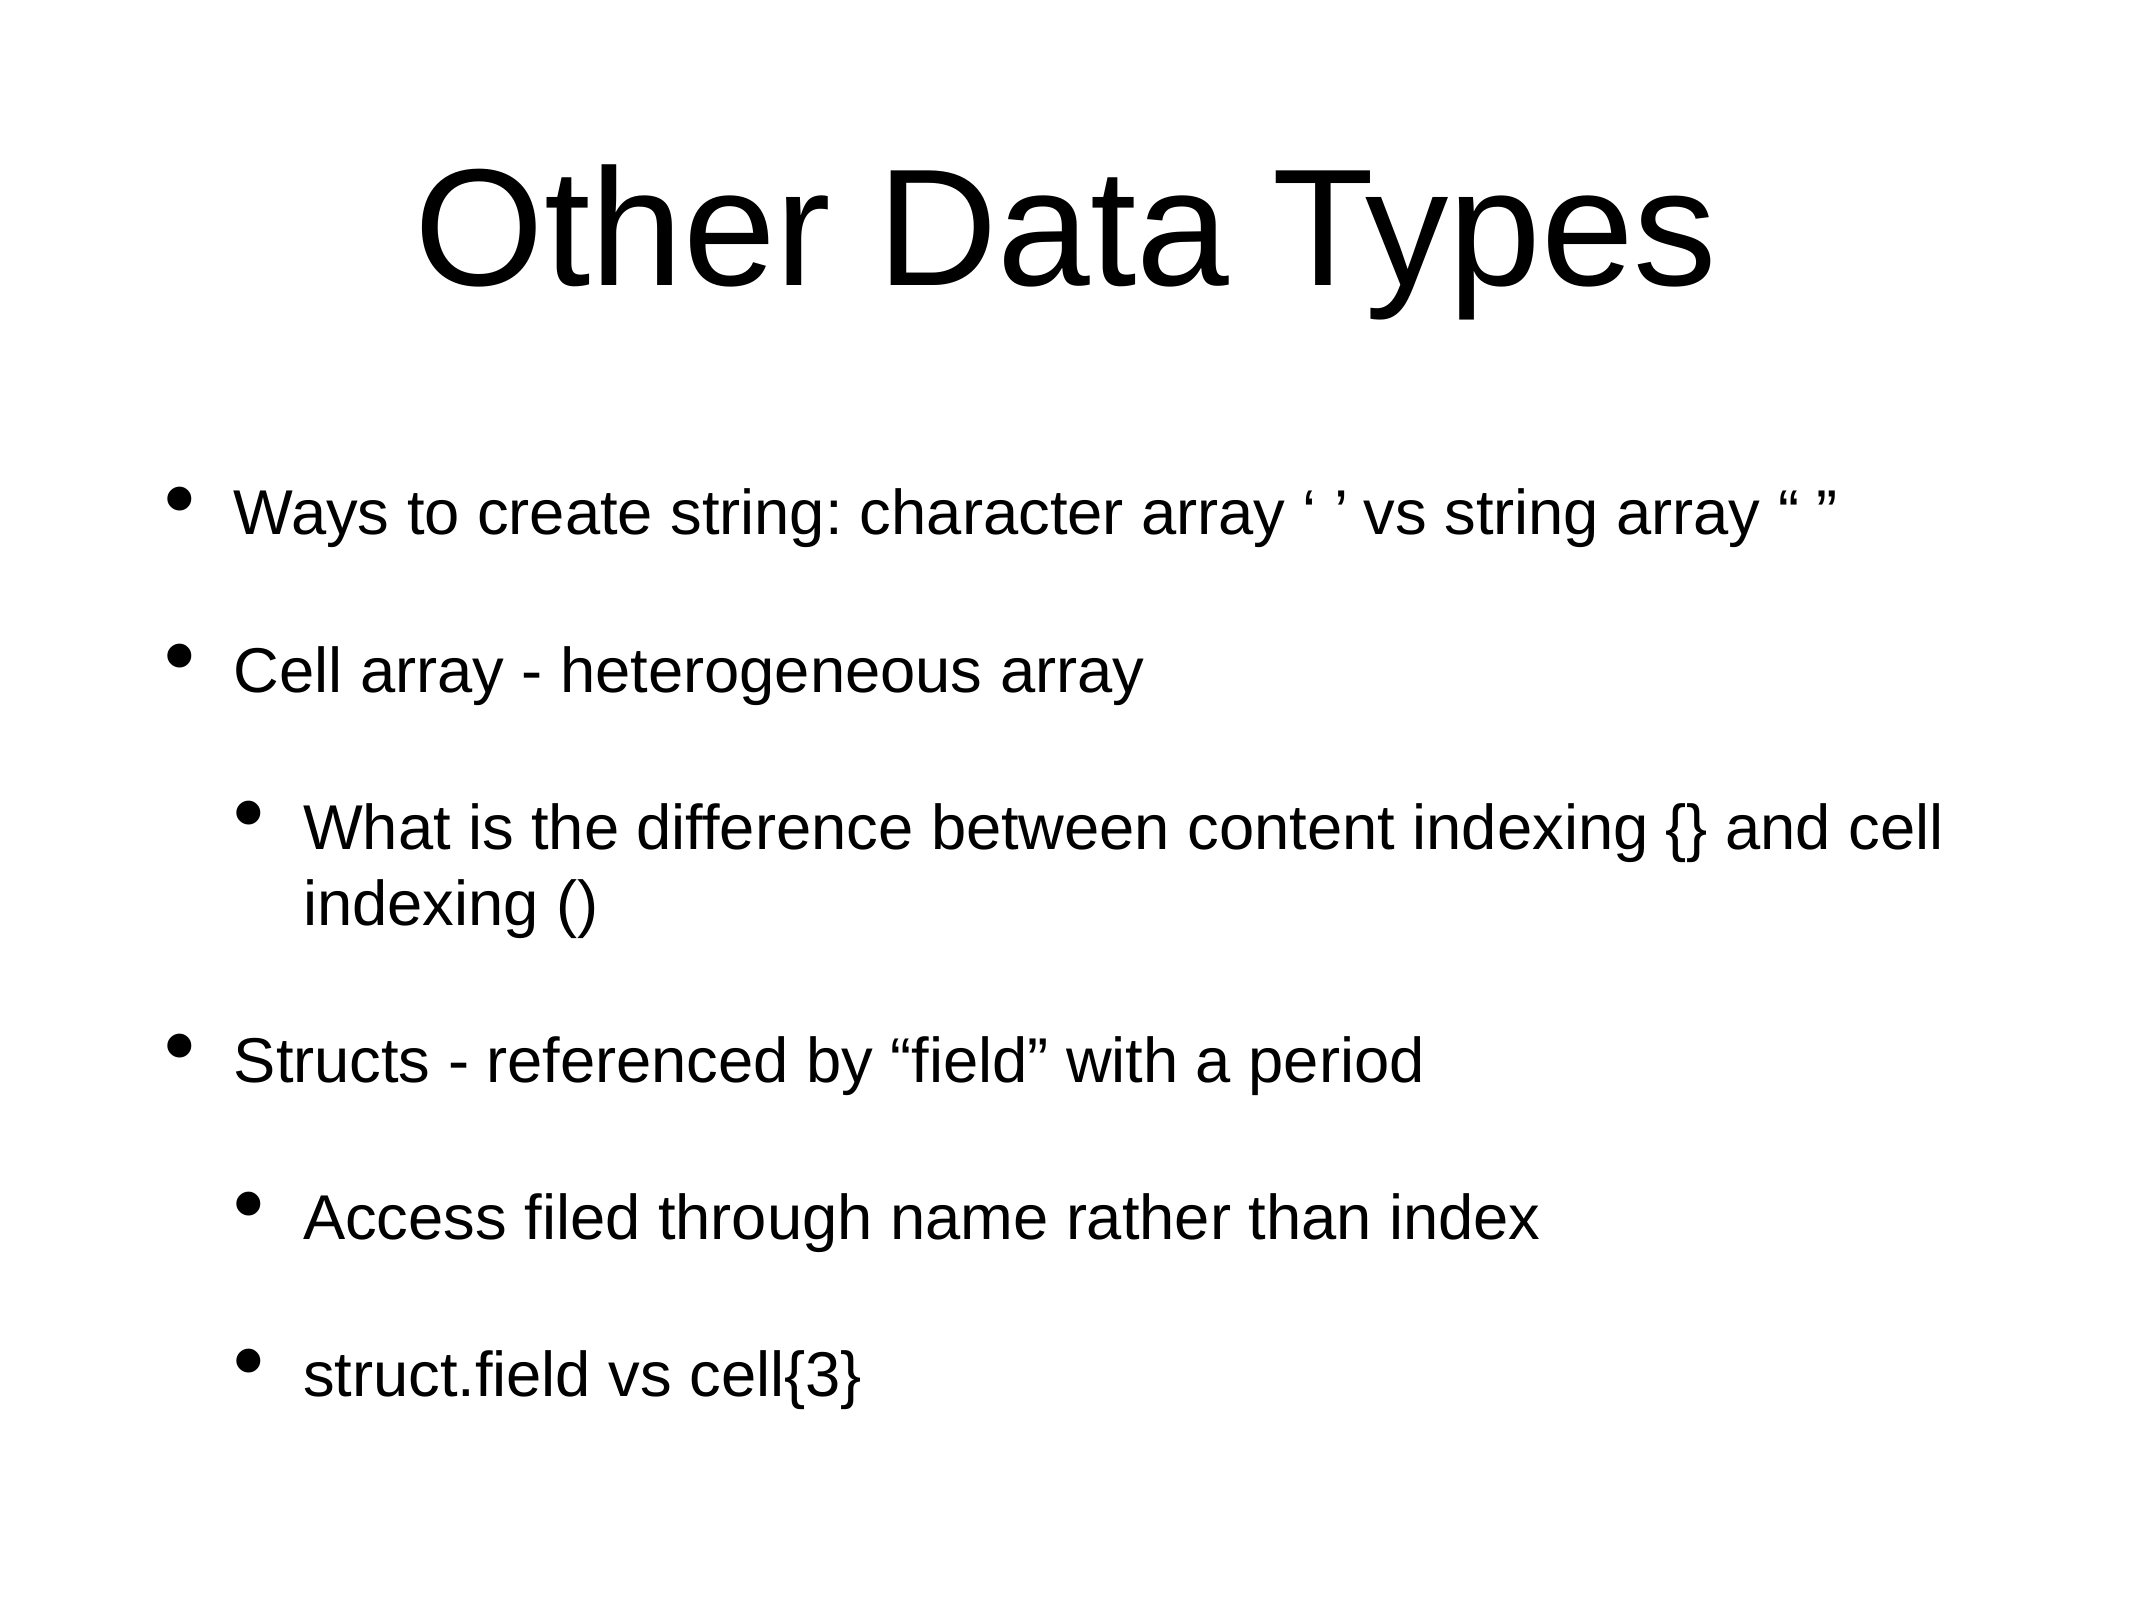

# Other Data Types
Ways to create string: character array ‘ ’ vs string array “ ”
Cell array - heterogeneous array
What is the difference between content indexing {} and cell indexing ()
Structs - referenced by “field” with a period
Access filed through name rather than index
struct.field vs cell{3}